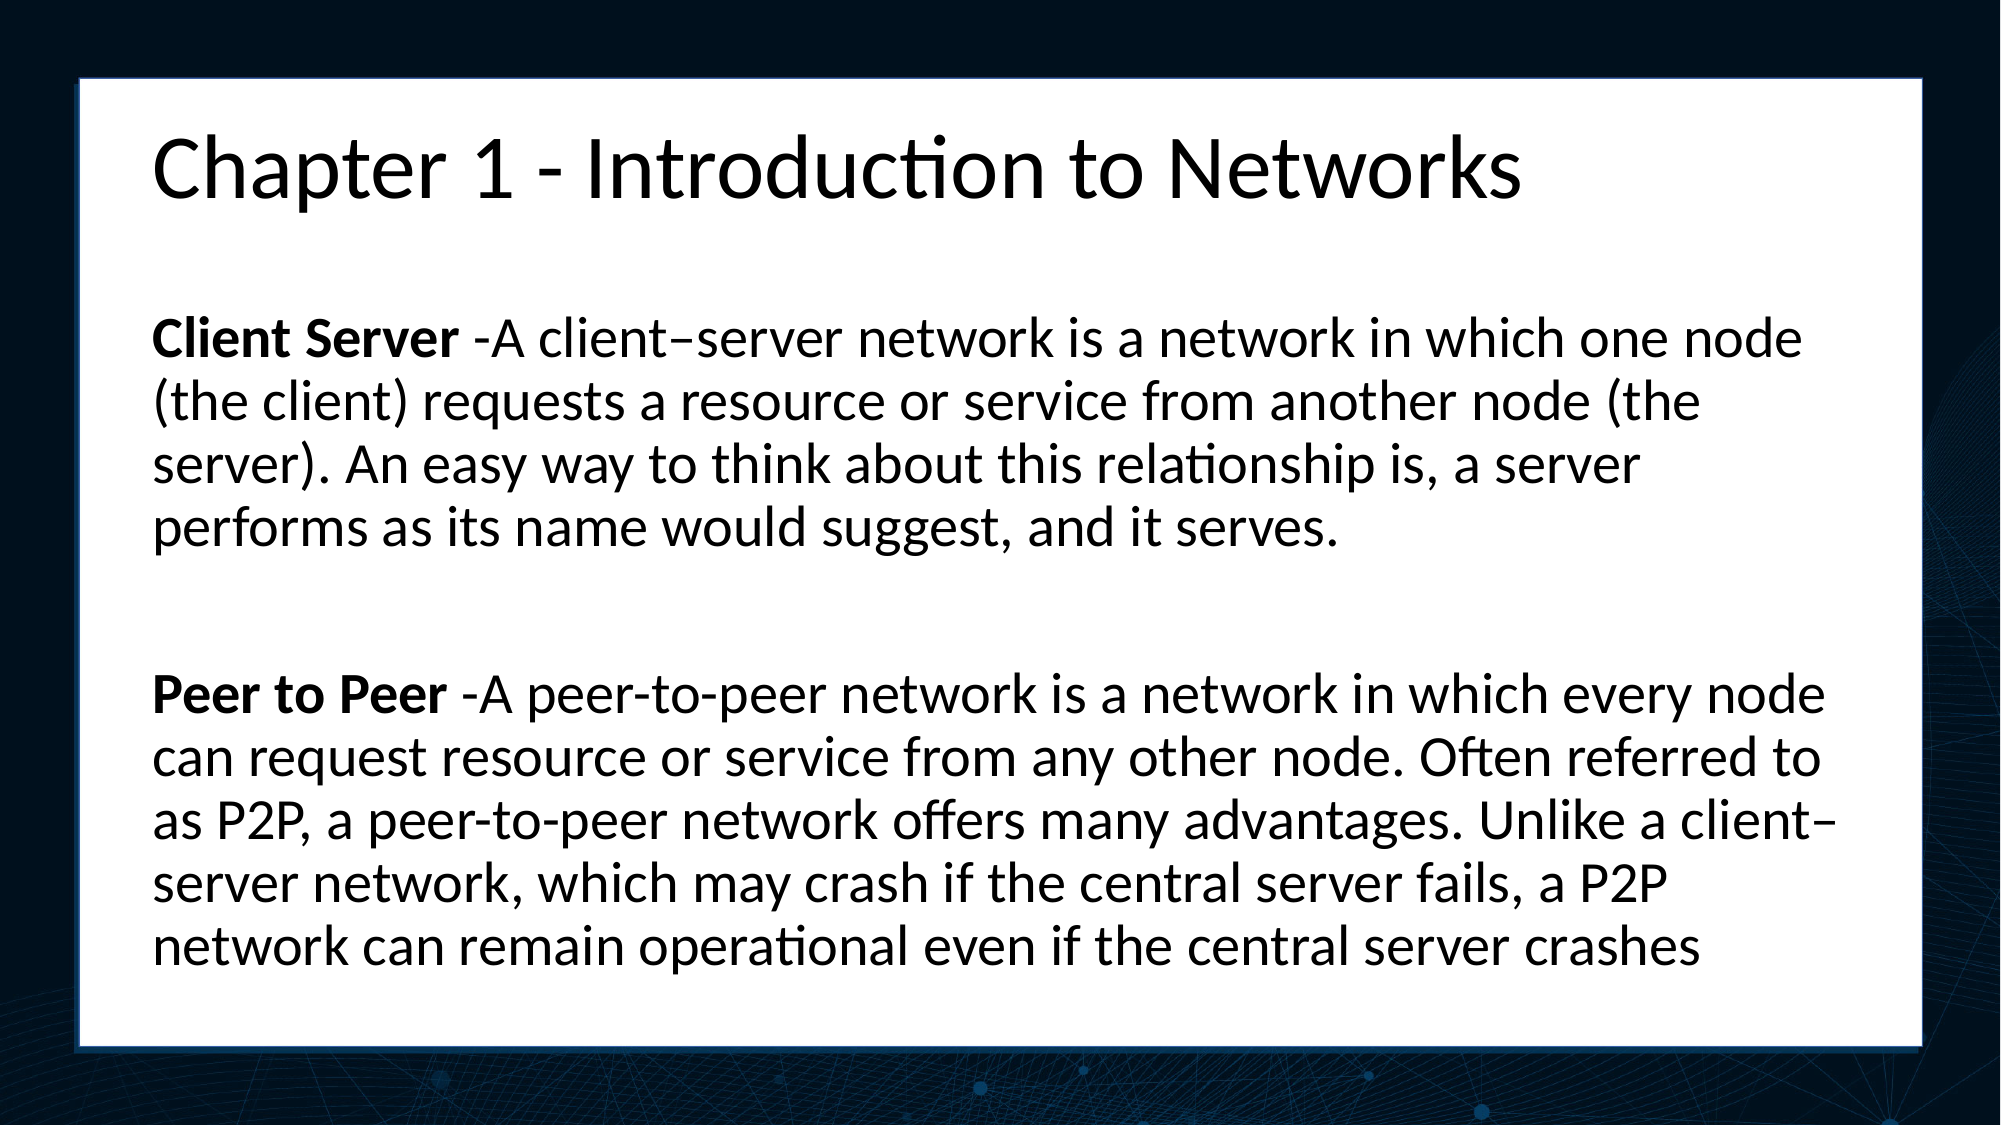

# Chapter 1 - Introduction to Networks
Client Server -A client–server network is a network in which one node (the client) requests a resource or service from another node (the server). An easy way to think about this relationship is, a server performs as its name would suggest, and it serves.

Peer to Peer -A peer-to-peer network is a network in which every node can request resource or service from any other node. Often referred to as P2P, a peer-to-peer network offers many advantages. Unlike a client–server network, which may crash if the central server fails, a P2P network can remain operational even if the central server crashes